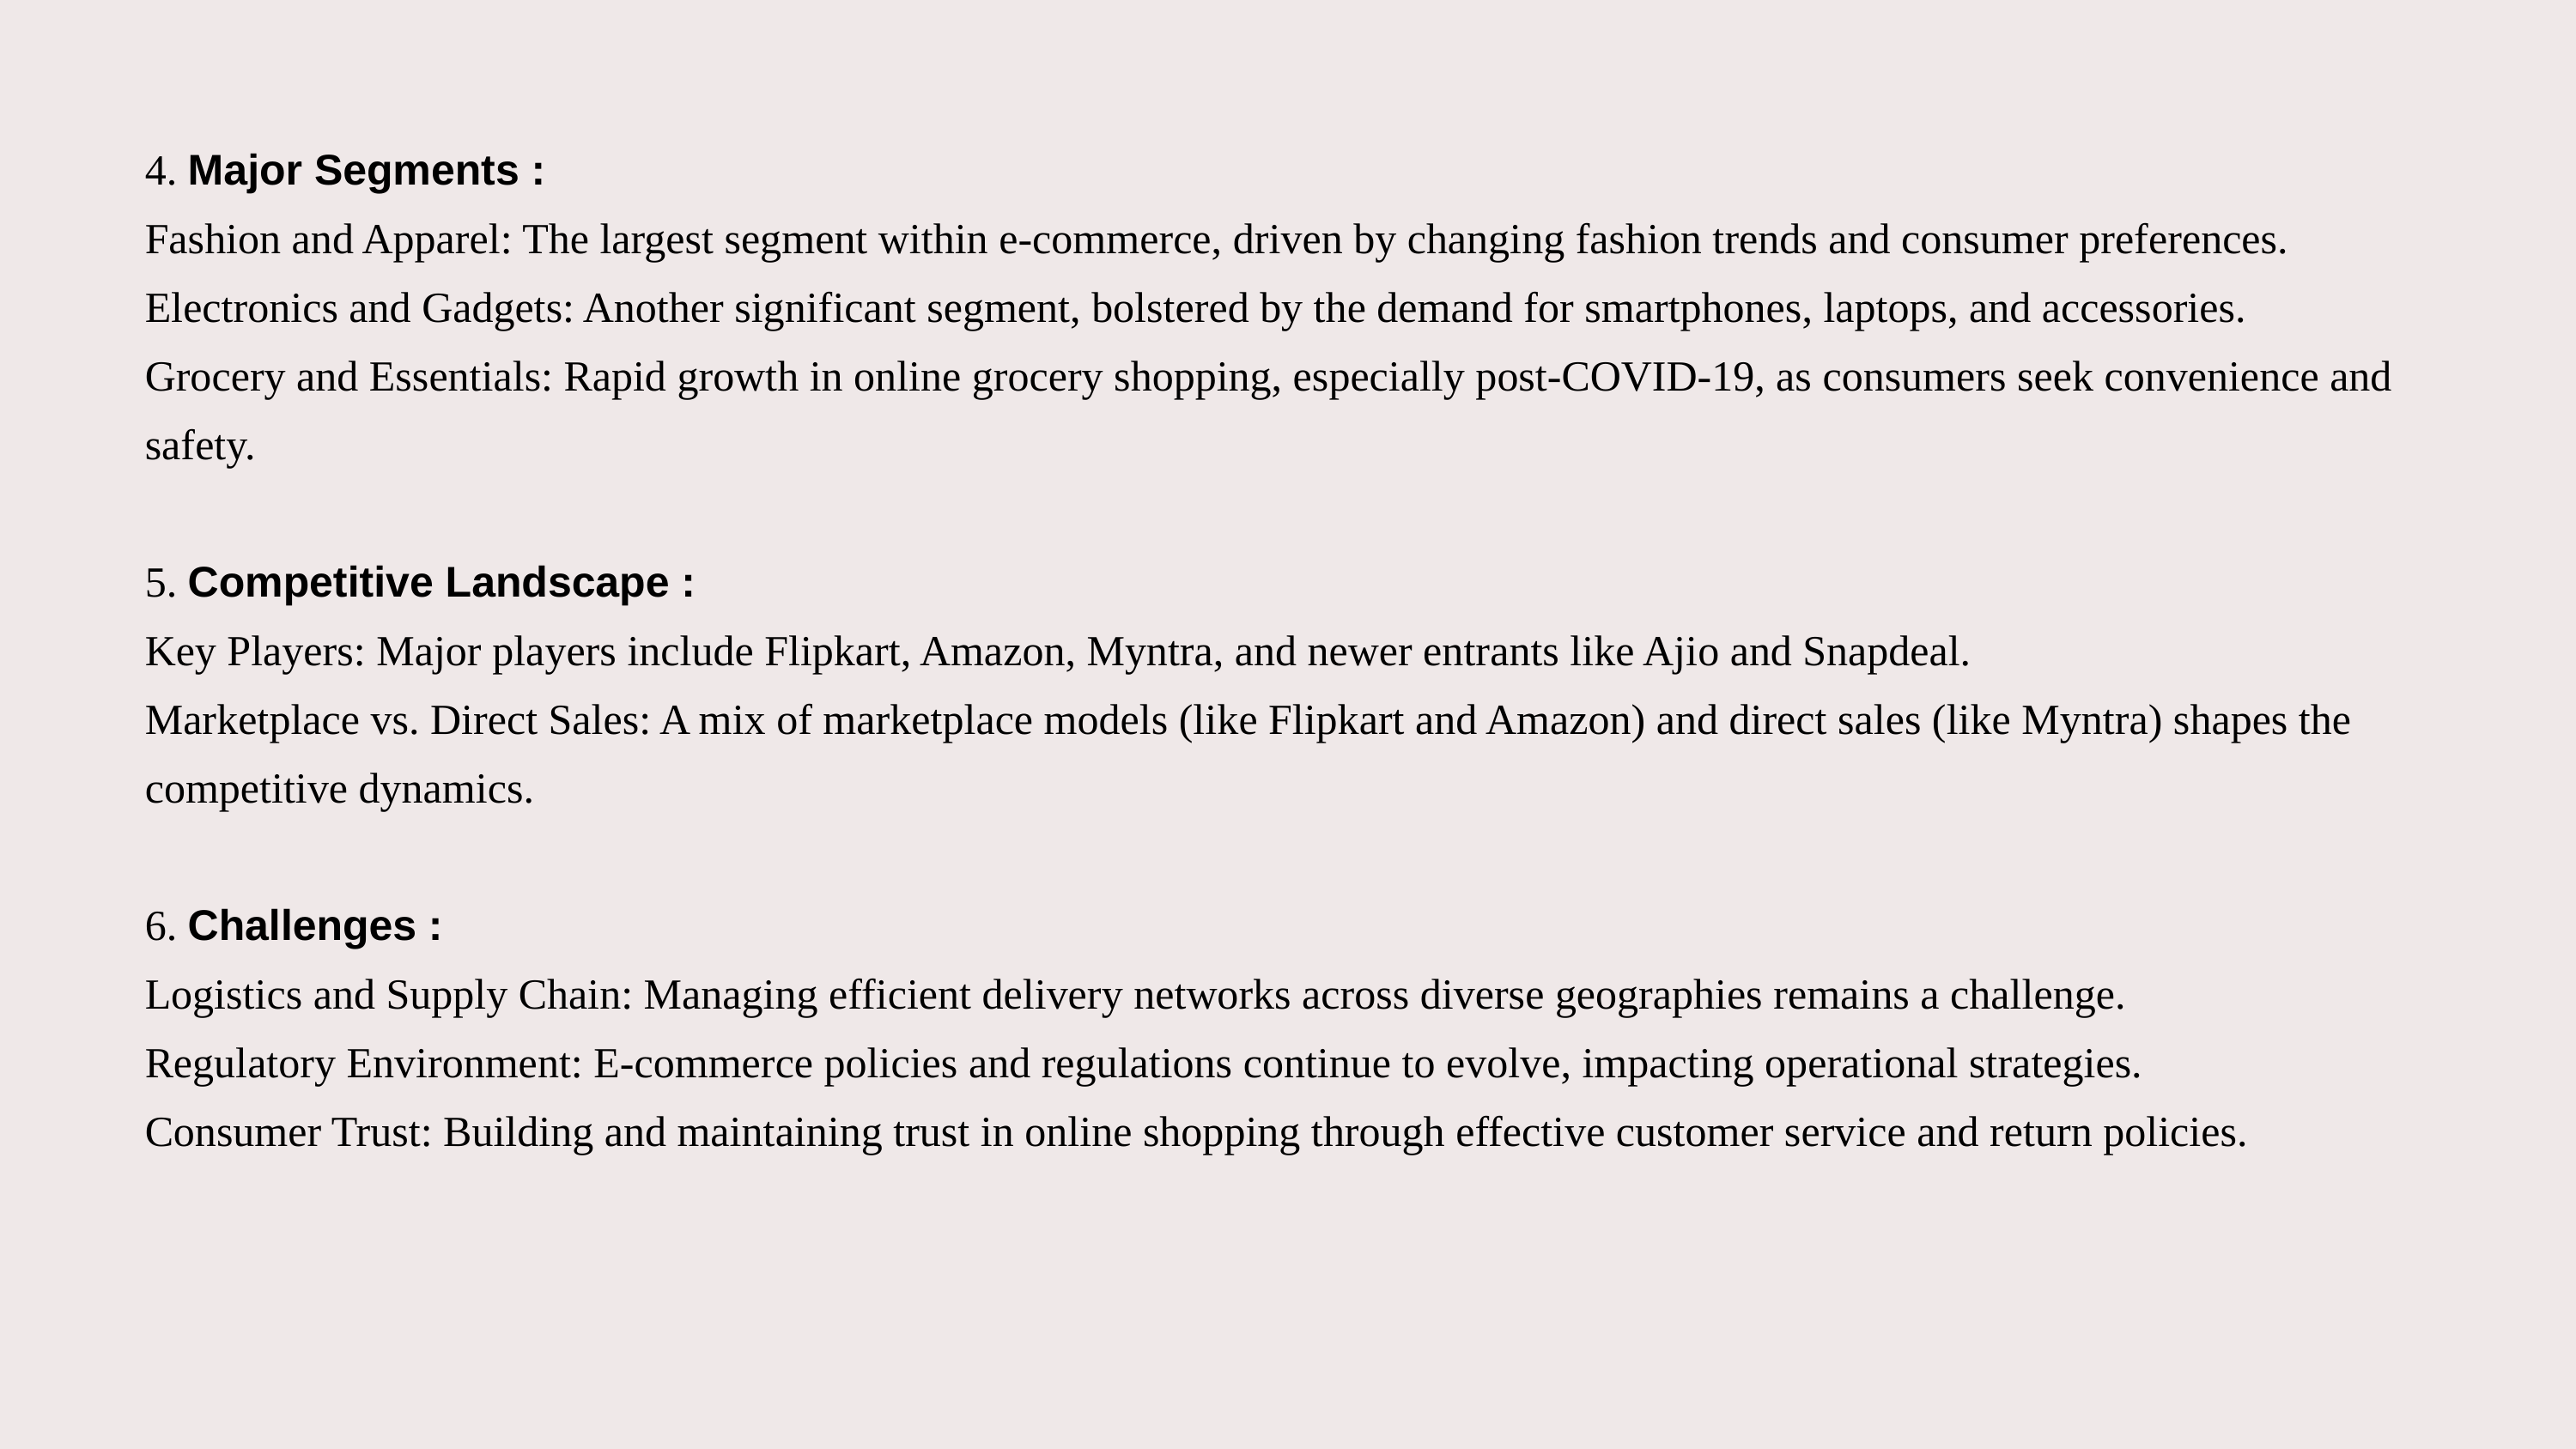

4. Major Segments :
Fashion and Apparel: The largest segment within e-commerce, driven by changing fashion trends and consumer preferences.
Electronics and Gadgets: Another significant segment, bolstered by the demand for smartphones, laptops, and accessories.
Grocery and Essentials: Rapid growth in online grocery shopping, especially post-COVID-19, as consumers seek convenience and safety.

5. Competitive Landscape :
Key Players: Major players include Flipkart, Amazon, Myntra, and newer entrants like Ajio and Snapdeal.
Marketplace vs. Direct Sales: A mix of marketplace models (like Flipkart and Amazon) and direct sales (like Myntra) shapes the competitive dynamics.

6. Challenges :
Logistics and Supply Chain: Managing efficient delivery networks across diverse geographies remains a challenge.
Regulatory Environment: E-commerce policies and regulations continue to evolve, impacting operational strategies.
Consumer Trust: Building and maintaining trust in online shopping through effective customer service and return policies.